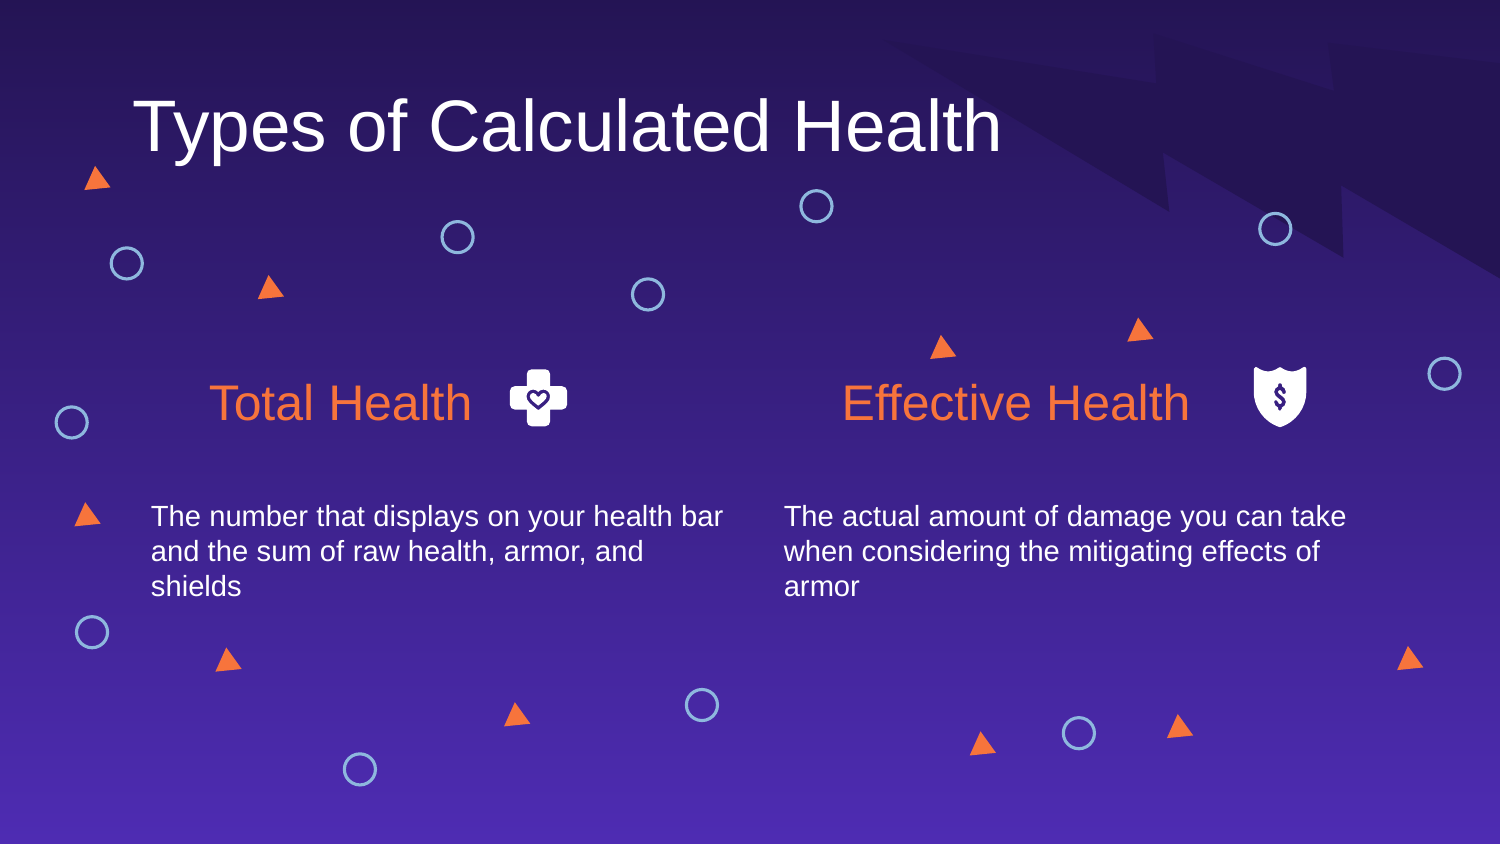

# Types of Calculated Health

Total Health
Effective Health

The number that displays on your health bar and the sum of raw health, armor, and shields

The actual amount of damage you can take when considering the mitigating effects of armor